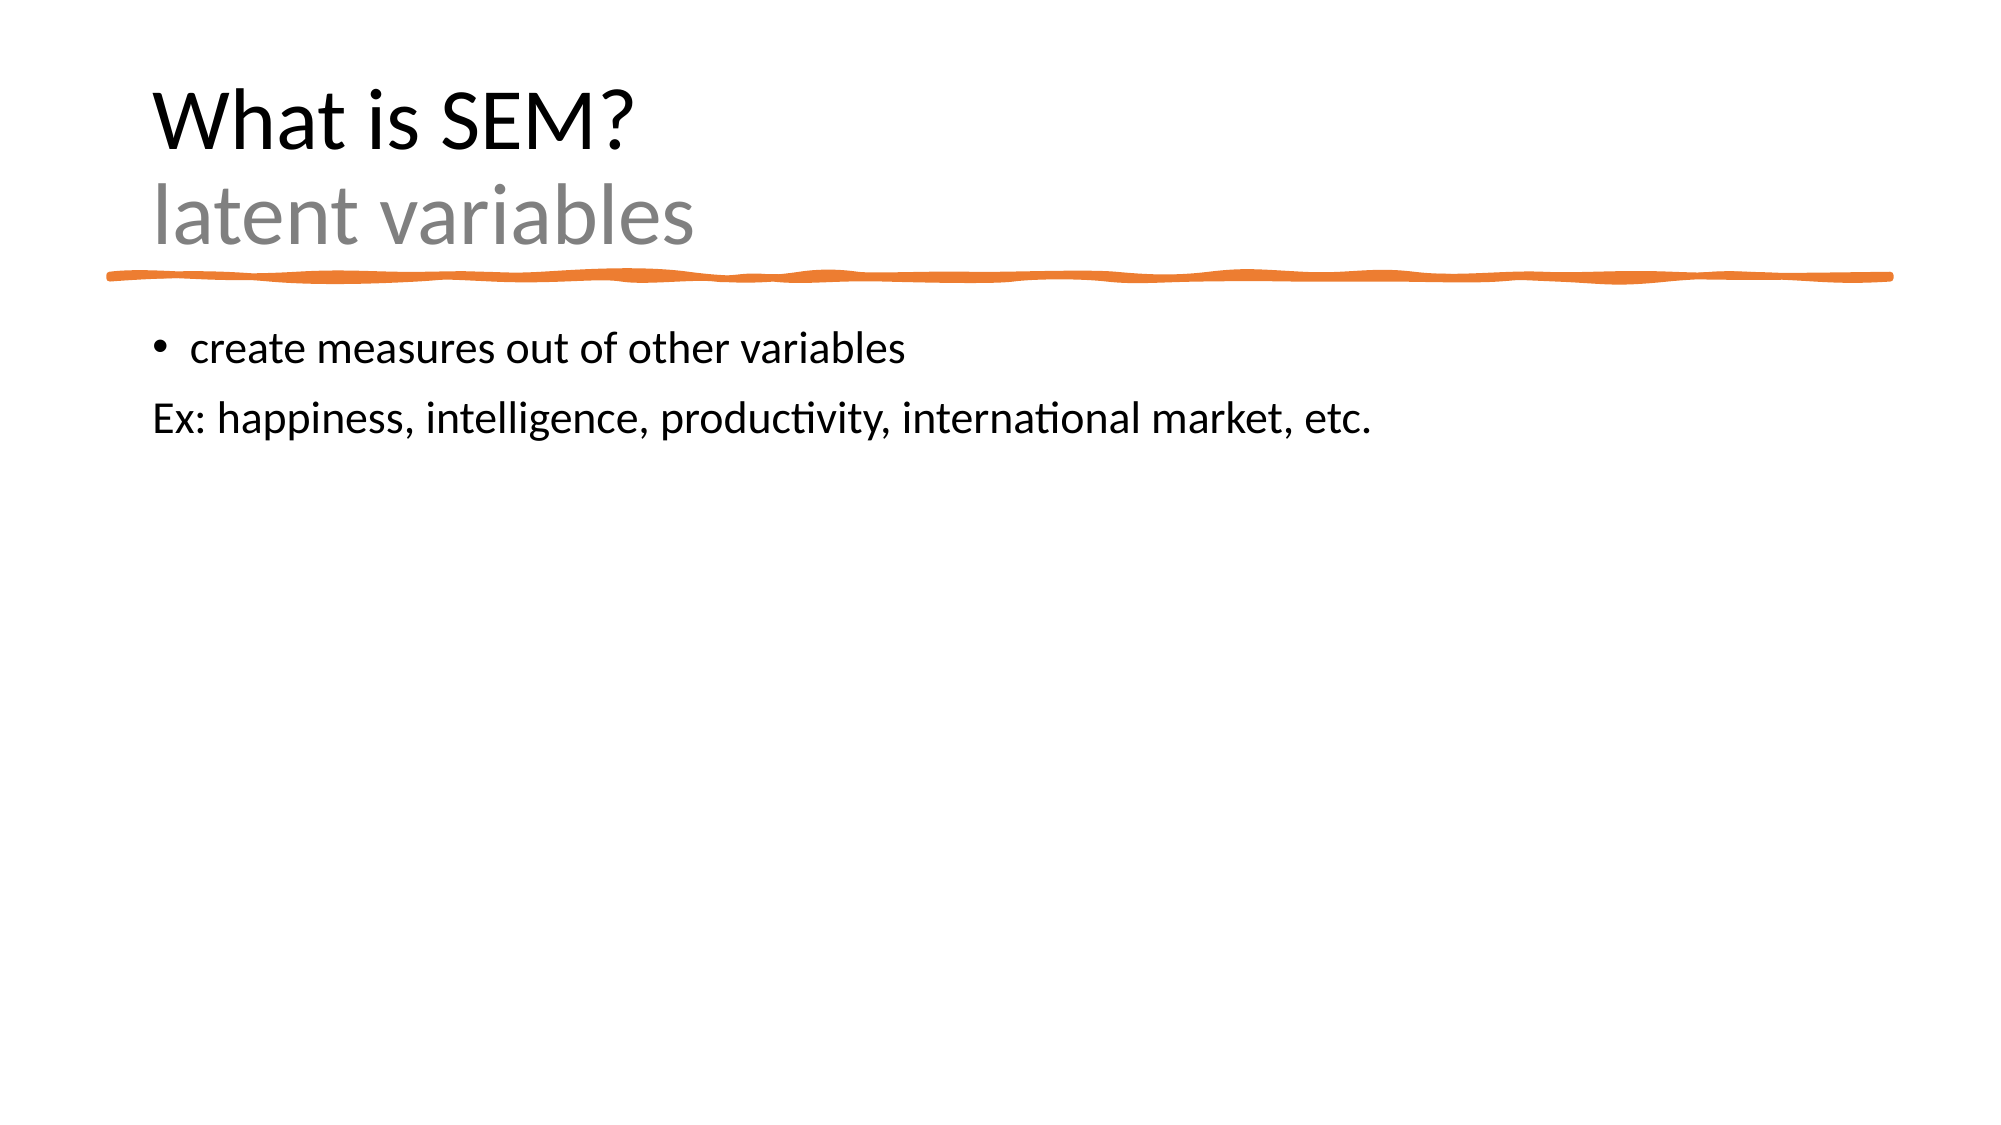

# What is SEM? latent variables

create measures out of other variables
Ex: happiness, intelligence, productivity, international market, etc.

Ɛ1 ➞
Ɛ2 ➞
Ɛ3 ➞
Ɛ4 ➞
ex:
happiness
latent variable
variable x1
variable x2
variable x3
variable x4